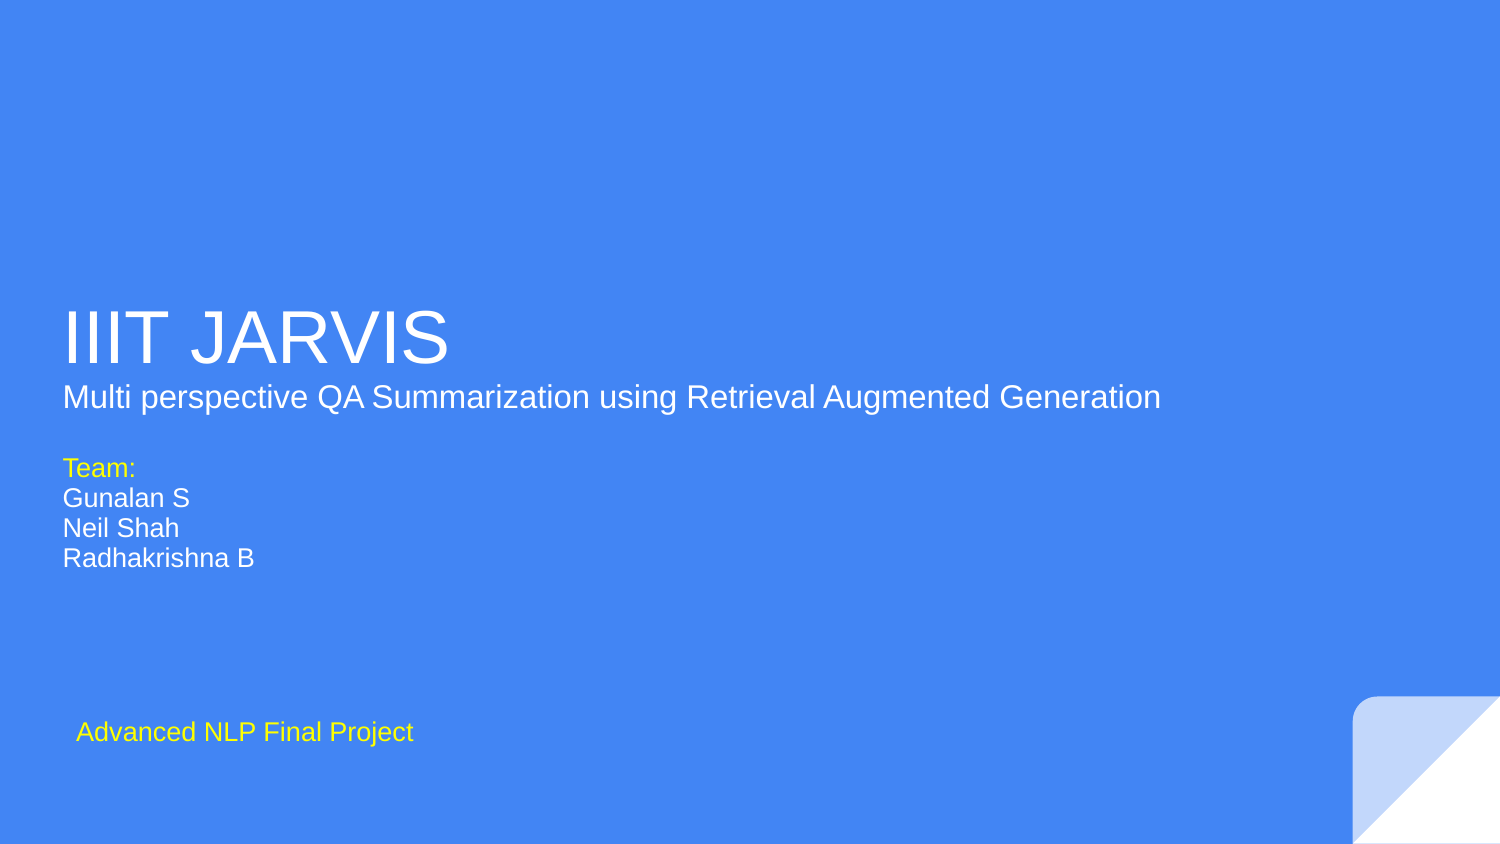

# IIIT JARVIS
Multi perspective QA Summarization using Retrieval Augmented Generation

Team:
Gunalan S
Neil Shah
Radhakrishna B
Advanced NLP Final Project